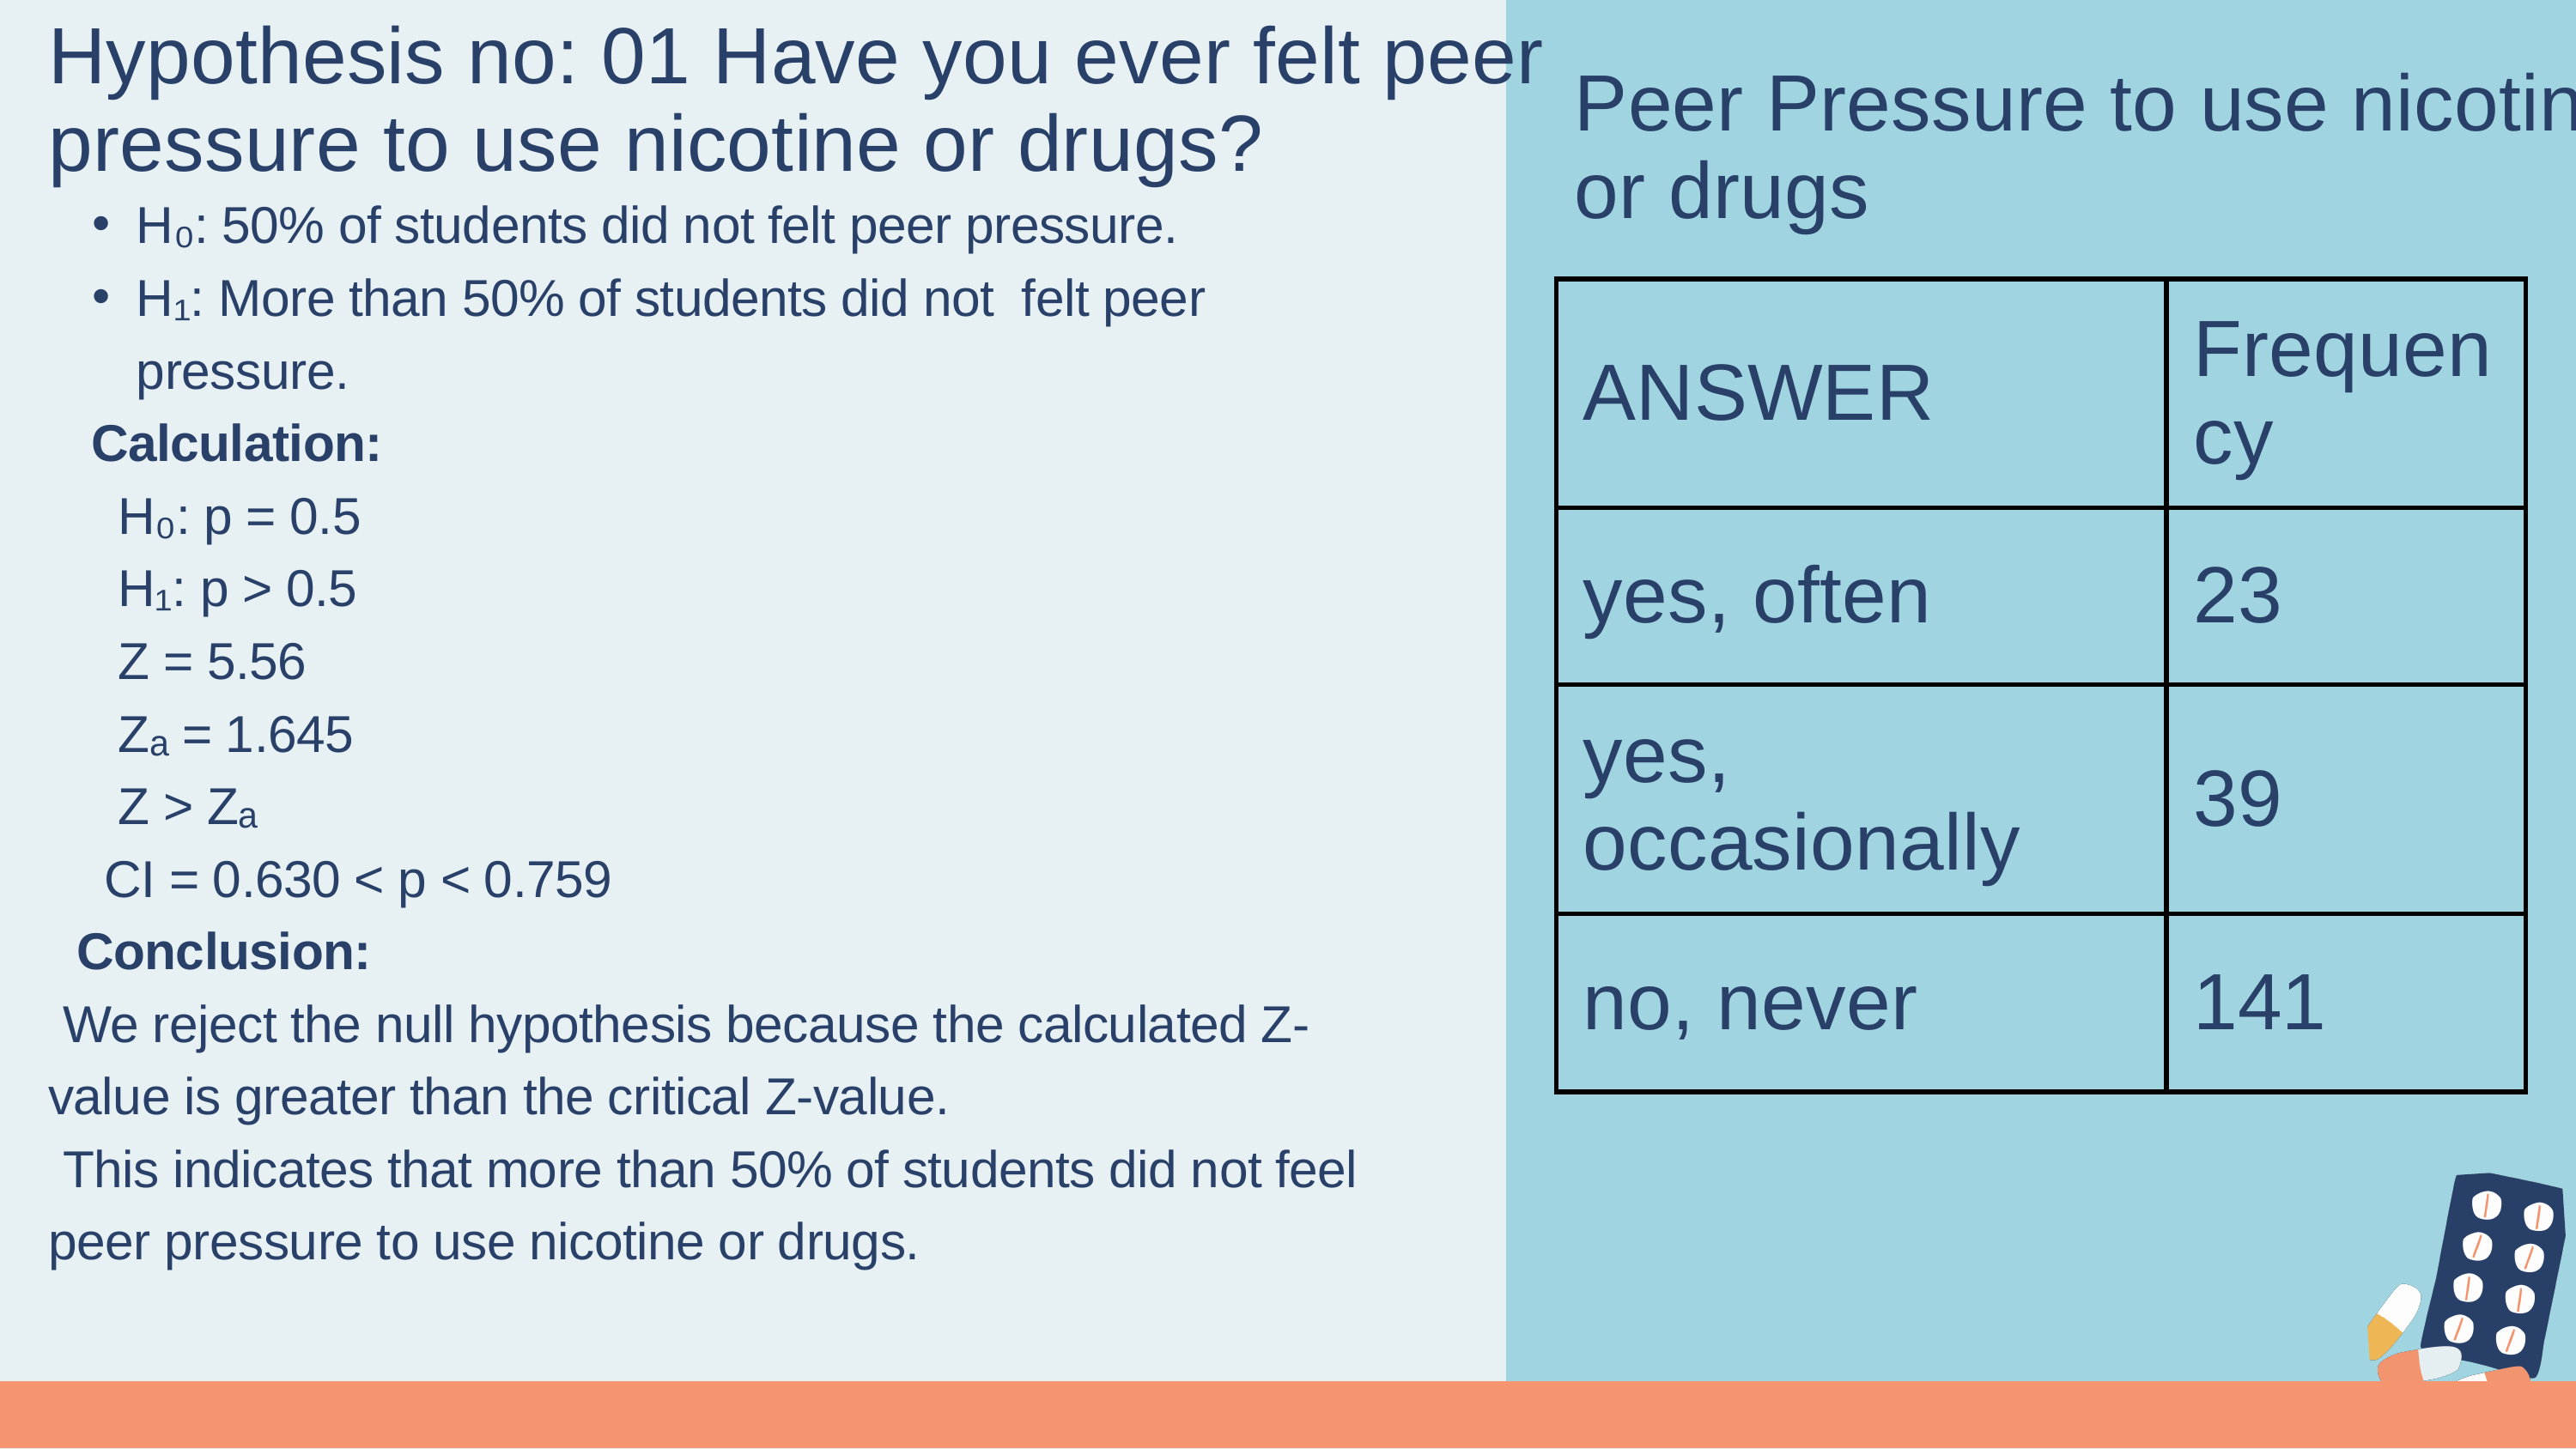

Hypothesis no: 01 Have you ever felt peer pressure to use nicotine or drugs?
Peer Pressure to use nicotine
or drugs
H₀: 50% of students did not felt peer pressure.
H₁: More than 50% of students did not  felt peer pressure.
   Calculation:
     H₀: p = 0.5
     H₁: p > 0.5
     Z = 5.56
     Zₐ = 1.645
     Z > Zₐ
    CI = 0.630 < p < 0.759
  Conclusion:
 We reject the null hypothesis because the calculated Z-value is greater than the critical Z-value.
 This indicates that more than 50% of students did not feel peer pressure to use nicotine or drugs.

| ANSWER | Frequency |
| --- | --- |
| yes, often | 23 |
| yes, occasionally | 39 |
| no, never | 141 |